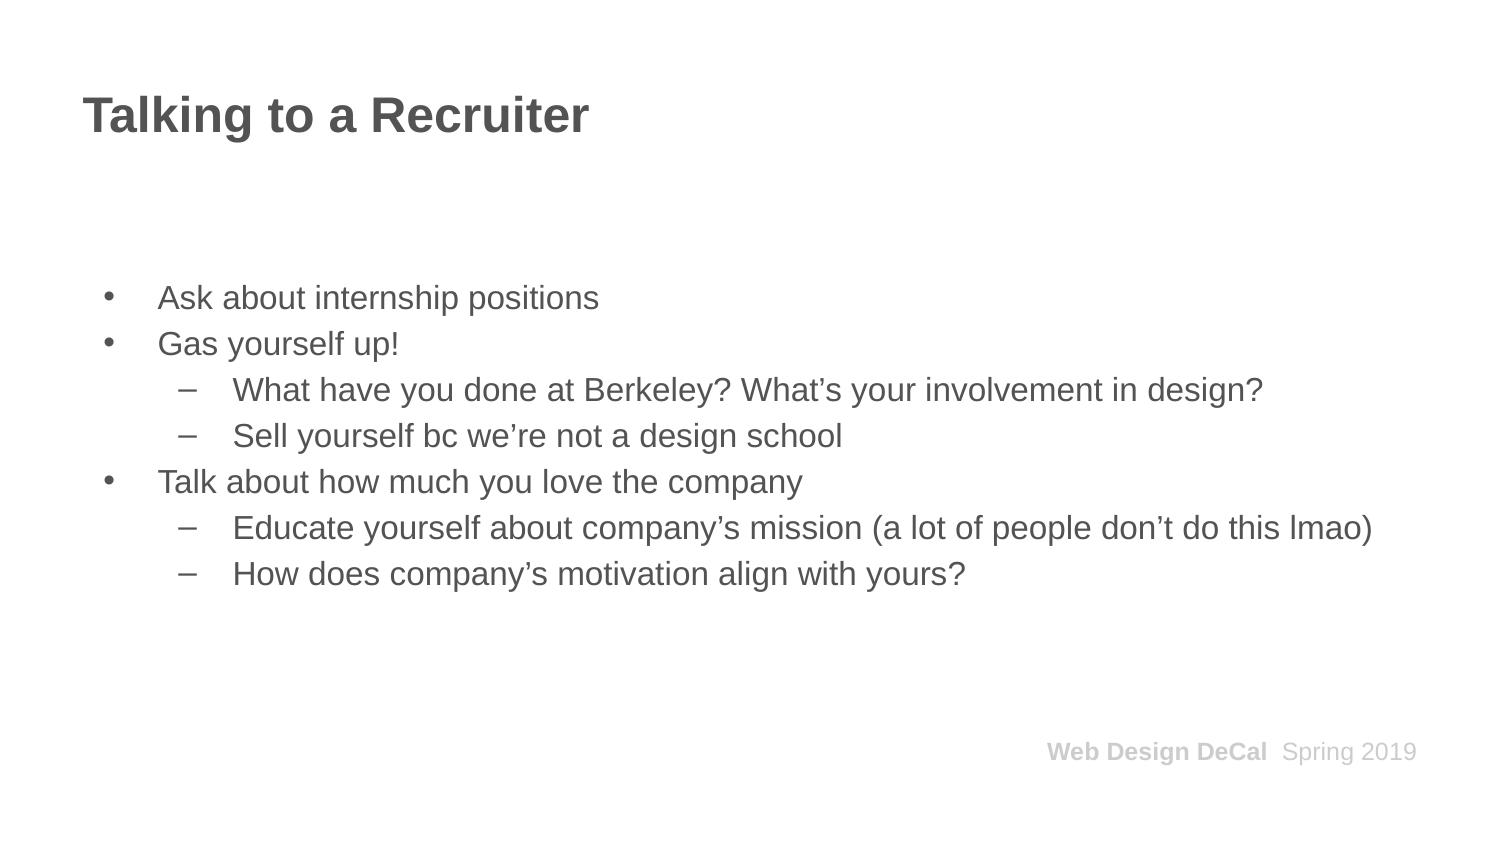

# Talking to a Recruiter
Ask about internship positions
Gas yourself up!
What have you done at Berkeley? What’s your involvement in design?
Sell yourself bc we’re not a design school
Talk about how much you love the company
Educate yourself about company’s mission (a lot of people don’t do this lmao)
How does company’s motivation align with yours?